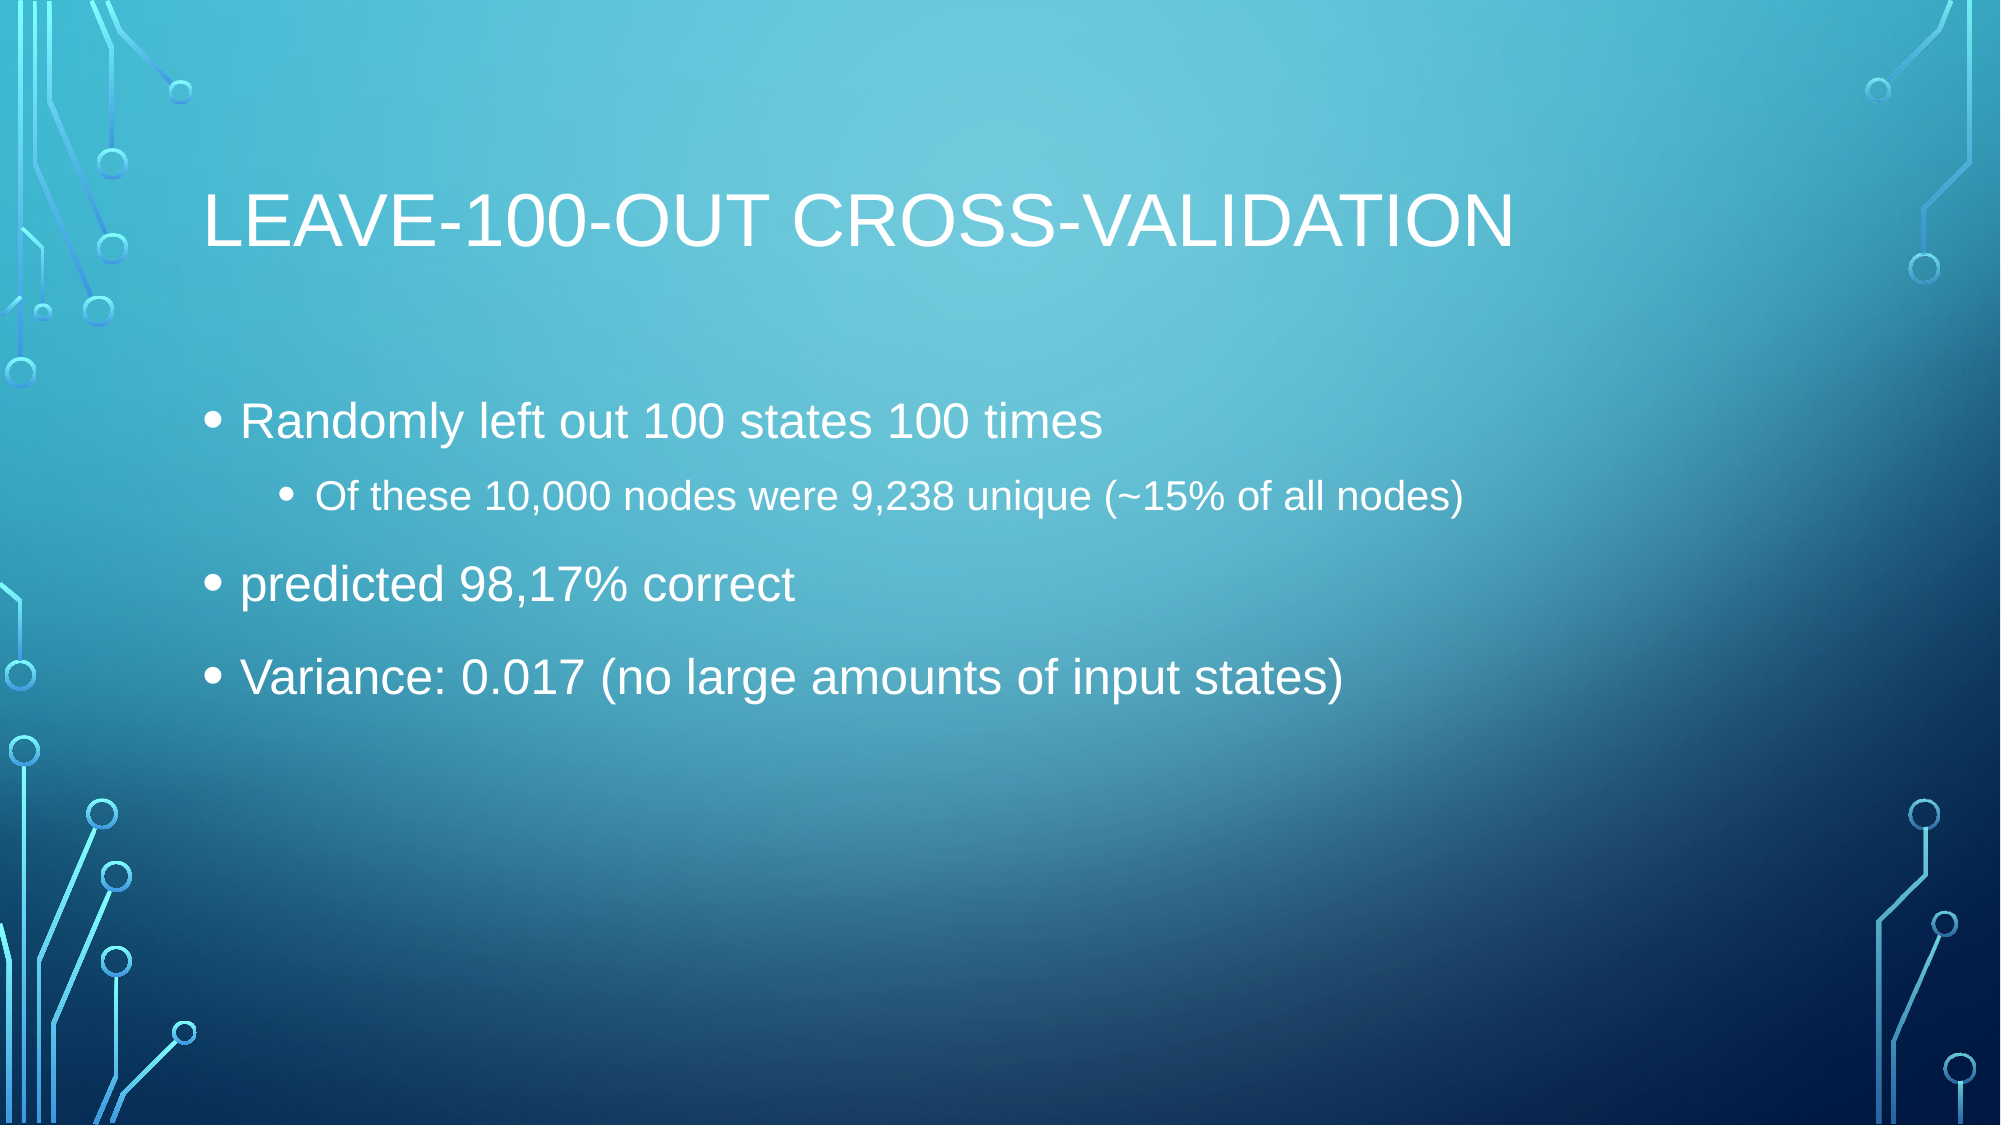

# Leave-100-out Cross-validation
Randomly left out 100 states 100 times
Of these 10,000 nodes were 9,238 unique (~15% of all nodes)
predicted 98,17% correct
Variance: 0.017 (no large amounts of input states)